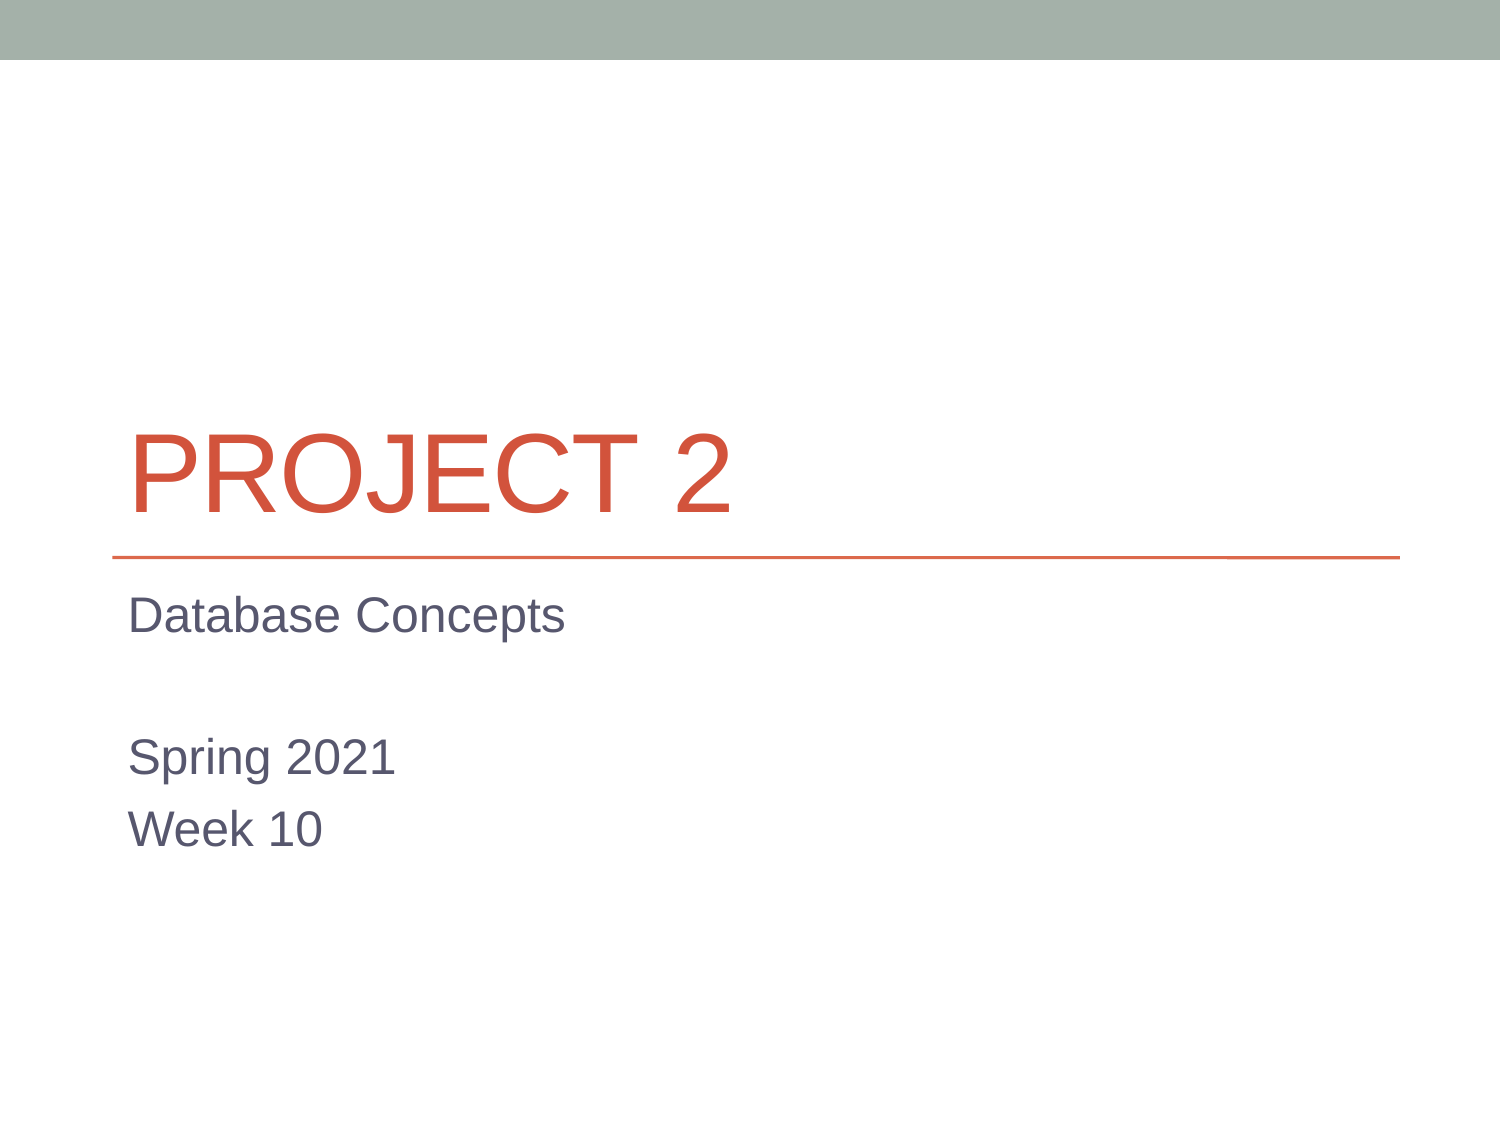

# PROJECT 2

Database Concepts
Spring 2021
Week 10